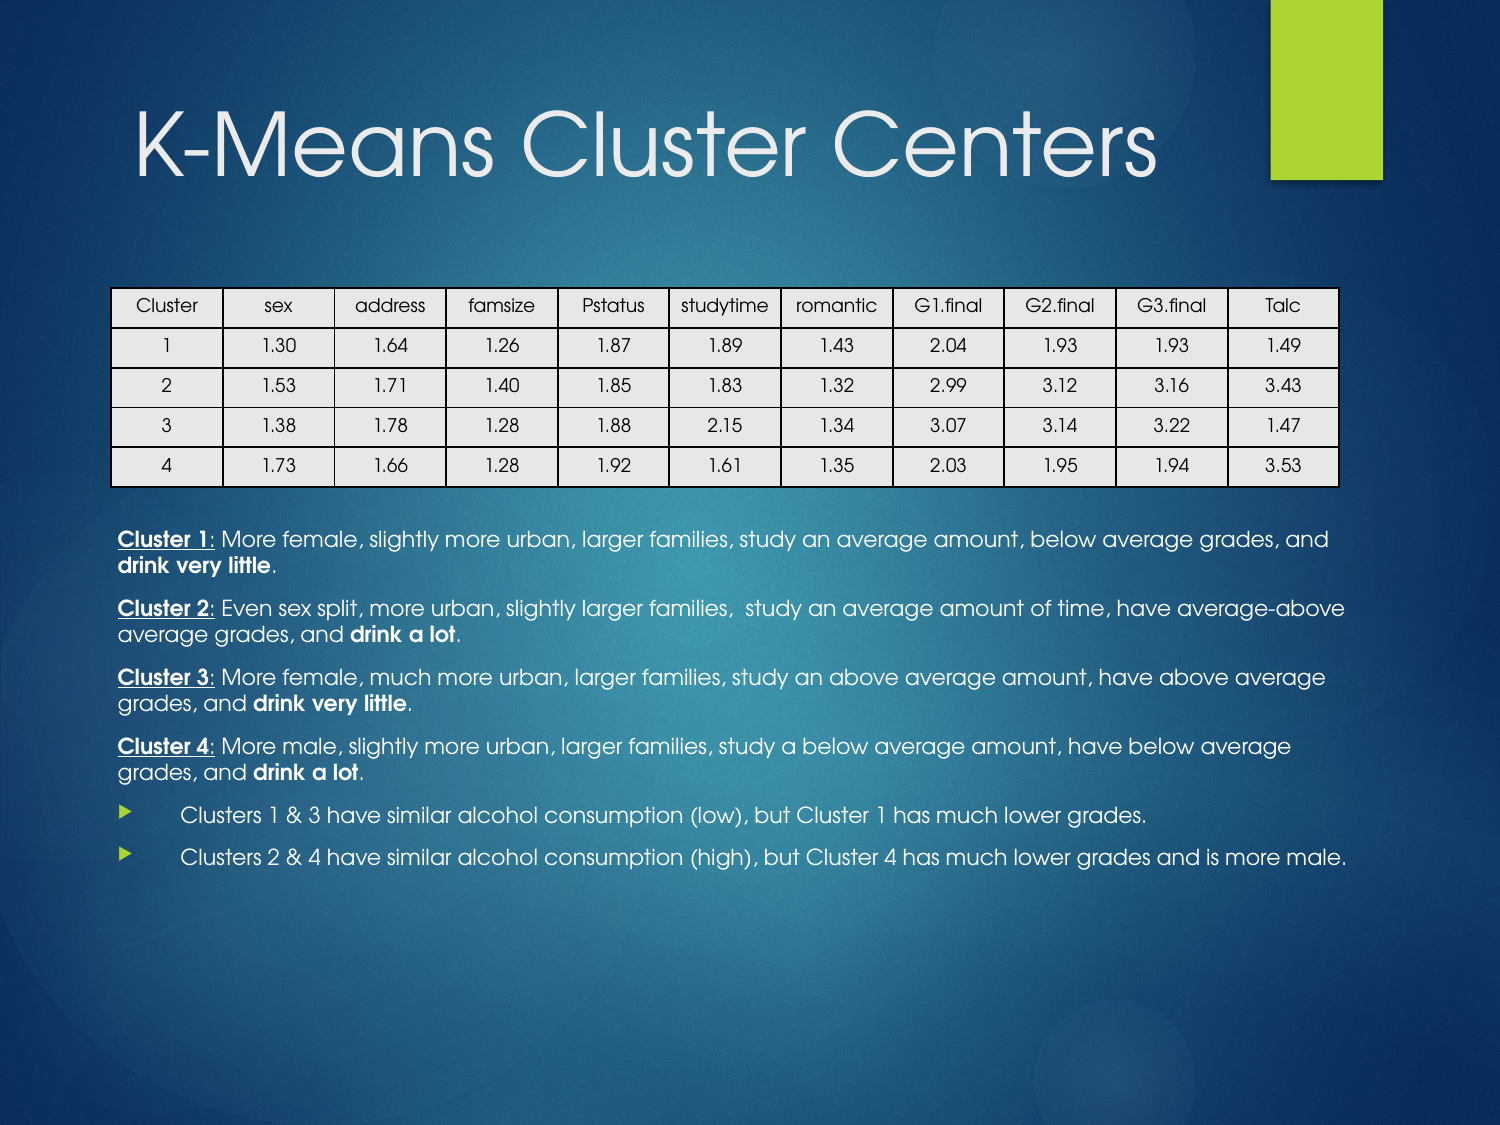

# K-Means Cluster Centers
| Cluster | sex | address | famsize | Pstatus | studytime | romantic | G1.final | G2.final | G3.final | Talc |
| --- | --- | --- | --- | --- | --- | --- | --- | --- | --- | --- |
| 1 | 1.30 | 1.64 | 1.26 | 1.87 | 1.89 | 1.43 | 2.04 | 1.93 | 1.93 | 1.49 |
| 2 | 1.53 | 1.71 | 1.40 | 1.85 | 1.83 | 1.32 | 2.99 | 3.12 | 3.16 | 3.43 |
| 3 | 1.38 | 1.78 | 1.28 | 1.88 | 2.15 | 1.34 | 3.07 | 3.14 | 3.22 | 1.47 |
| 4 | 1.73 | 1.66 | 1.28 | 1.92 | 1.61 | 1.35 | 2.03 | 1.95 | 1.94 | 3.53 |
Cluster 1: More female, slightly more urban, larger families, study an average amount, below average grades, and drink very little.
Cluster 2: Even sex split, more urban, slightly larger families,  study an average amount of time, have average-above average grades, and drink a lot.
Cluster 3: More female, much more urban, larger families, study an above average amount, have above average grades, and drink very little.
Cluster 4: More male, slightly more urban, larger families, study a below average amount, have below average grades, and drink a lot.
Clusters 1 & 3 have similar alcohol consumption (low), but Cluster 1 has much lower grades.
Clusters 2 & 4 have similar alcohol consumption (high), but Cluster 4 has much lower grades and is more male.